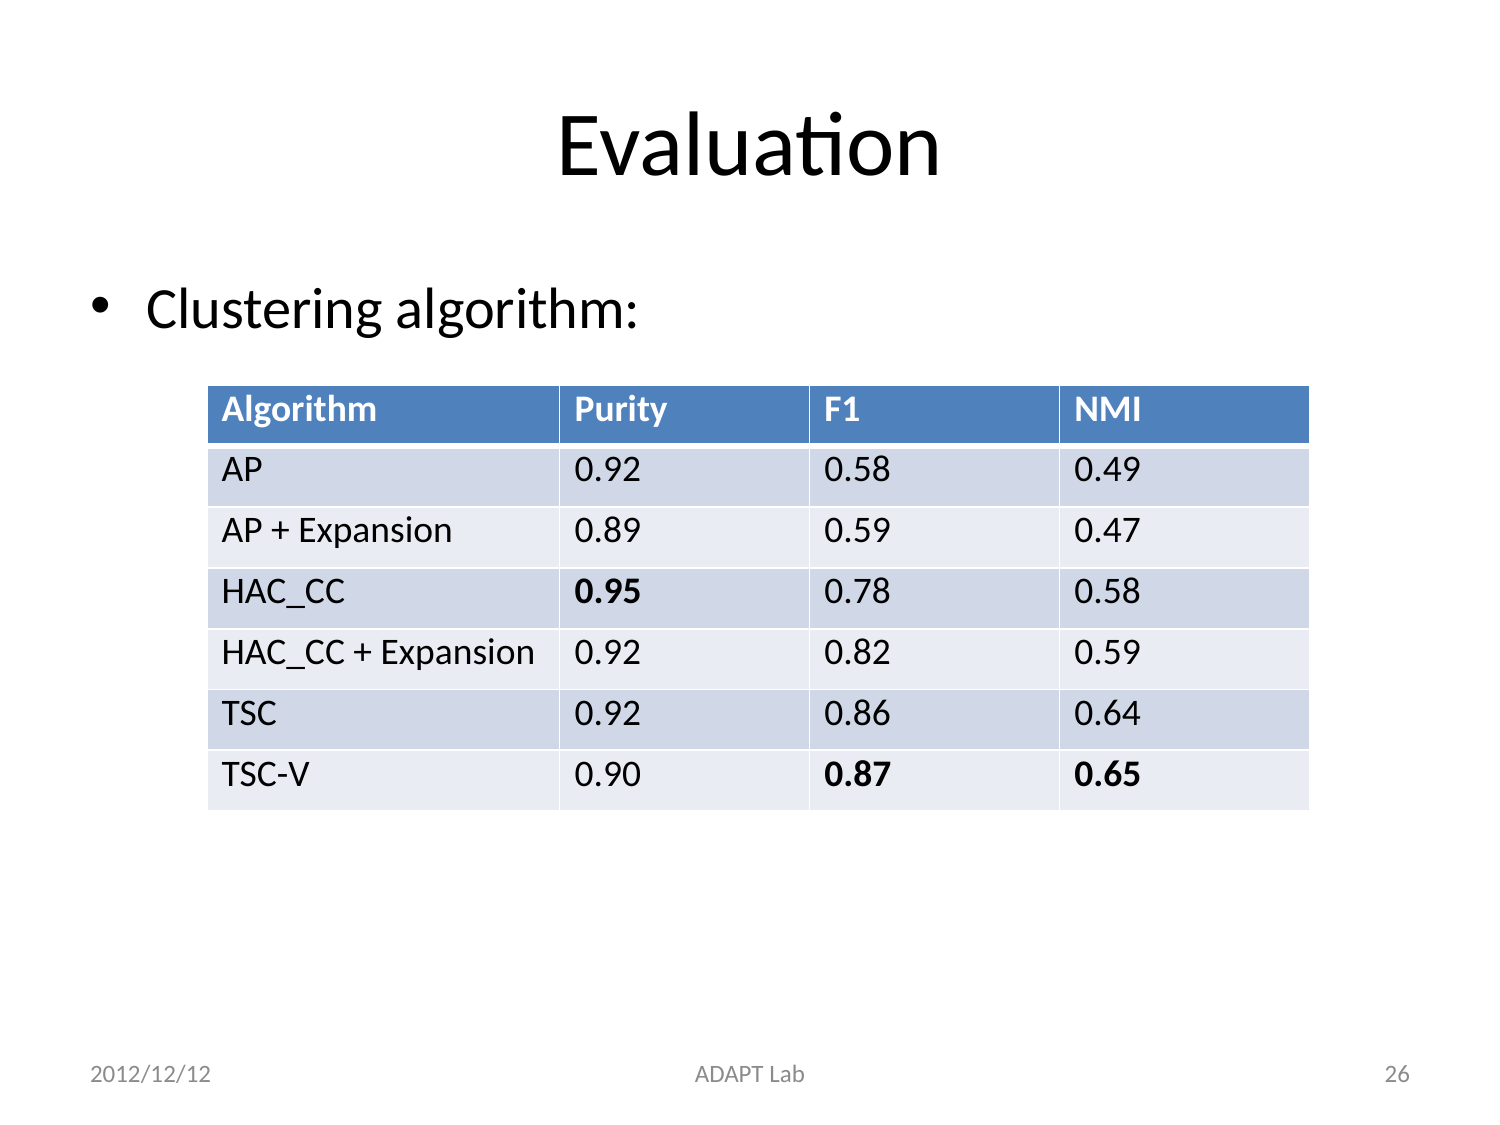

# Evaluation
Clustering algorithm:

| Algorithm | Purity | F1 | NMI |
| --- | --- | --- | --- |
| AP | 0.92 | 0.58 | 0.49 |
| AP + Expansion | 0.89 | 0.59 | 0.47 |
| HAC\_CC | 0.95 | 0.78 | 0.58 |
| HAC\_CC + Expansion | 0.92 | 0.82 | 0.59 |
| TSC | 0.92 | 0.86 | 0.64 |
| TSC-V | 0.90 | 0.87 | 0.65 |
2012/12/12
ADAPT Lab
26